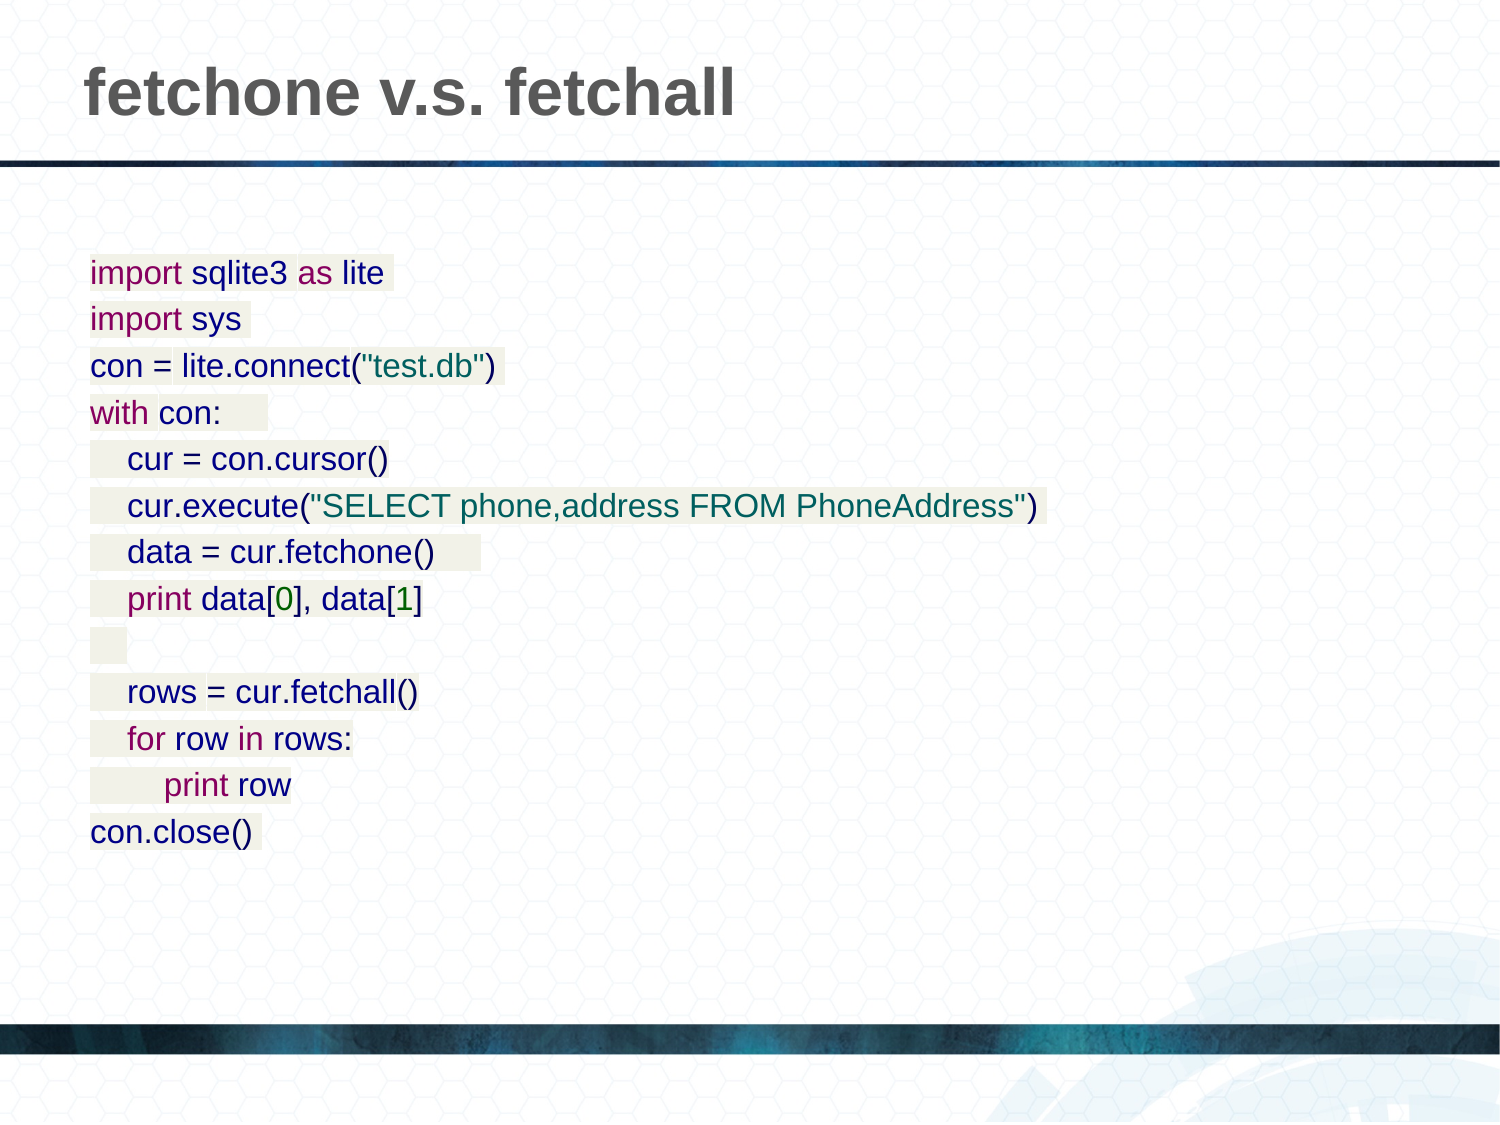

# fetchone v.s. fetchall
import sqlite3 as lite
import sys
con = lite.connect("test.db")
with con:
    cur = con.cursor()
    cur.execute("SELECT phone,address FROM PhoneAddress")
    data = cur.fetchone()
    print data[0], data[1]

    rows = cur.fetchall()
    for row in rows:
        print row
con.close()